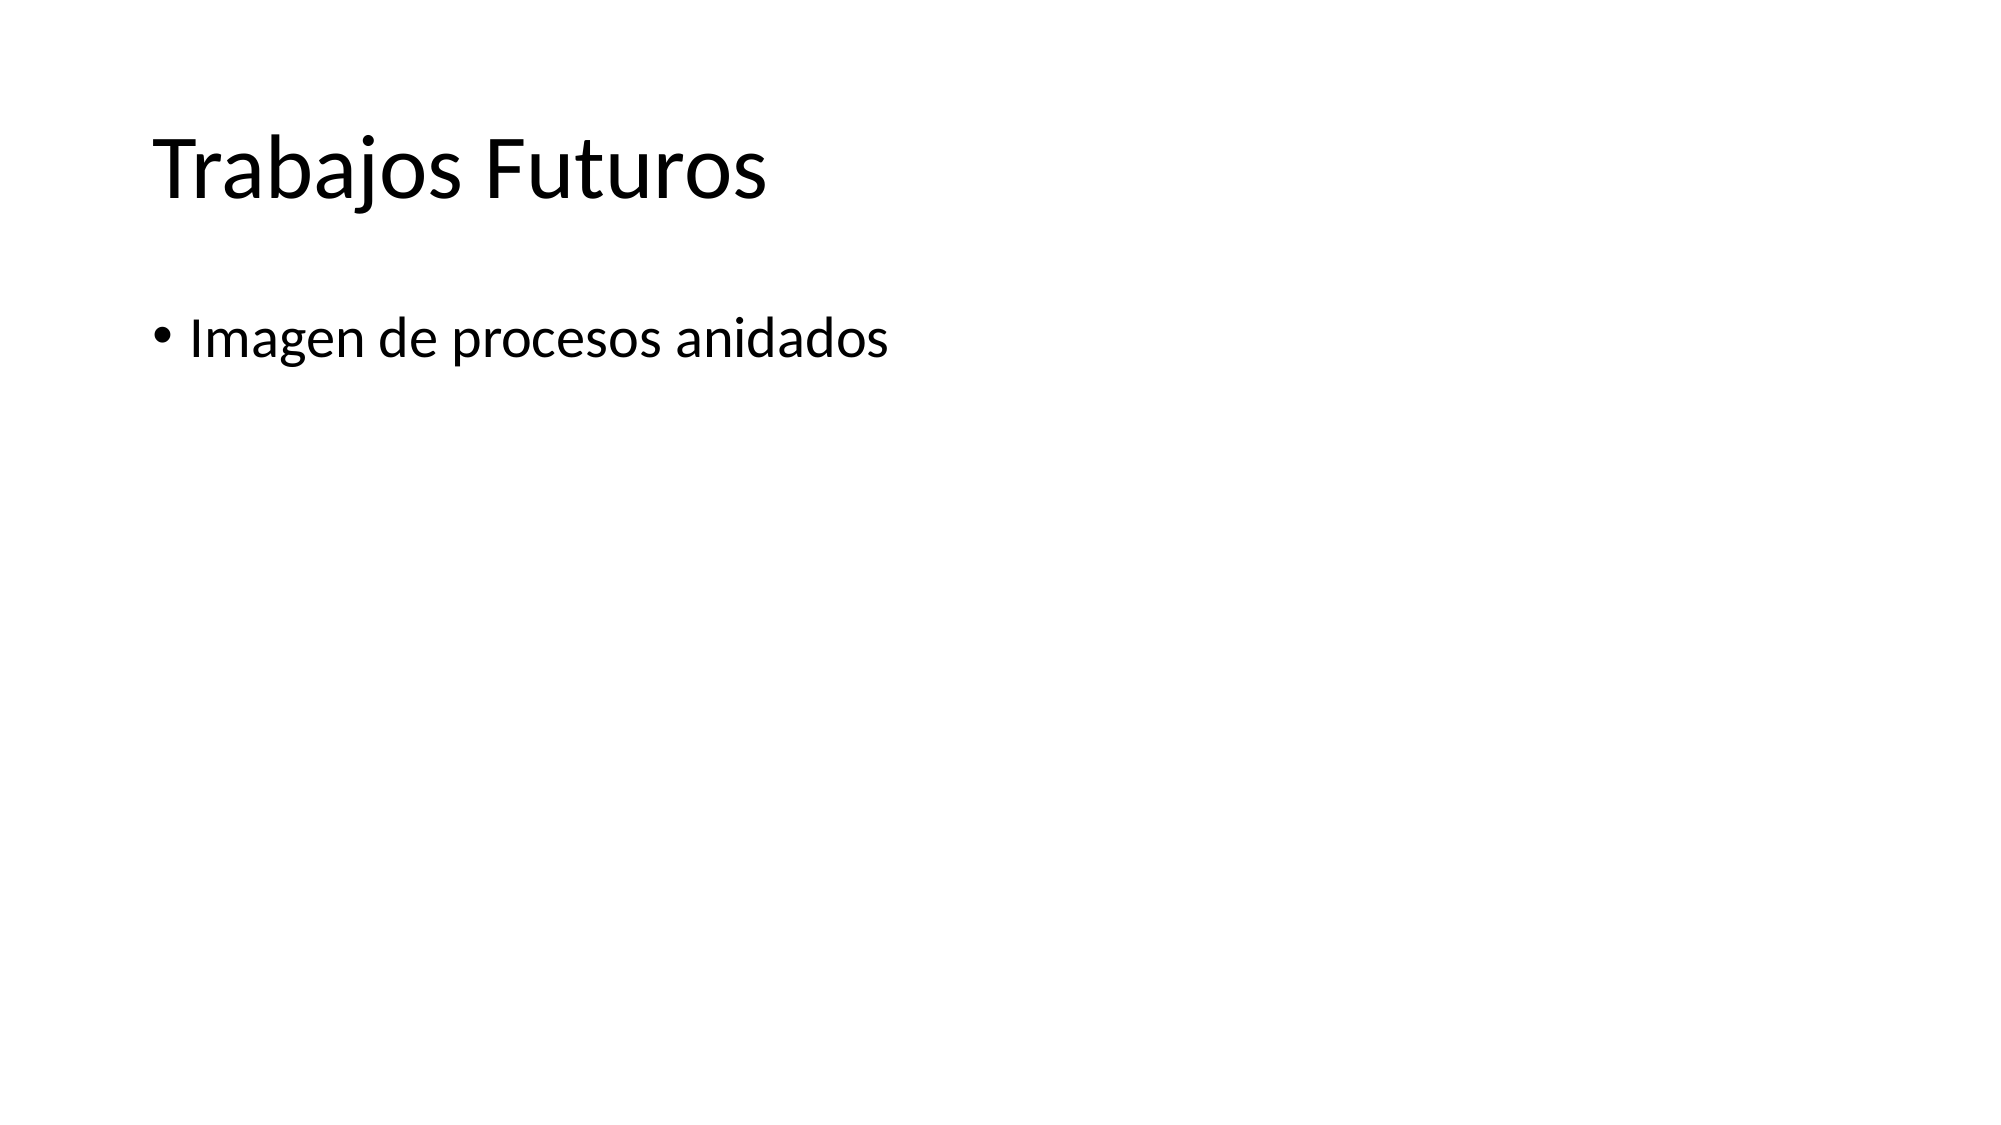

# Trabajos Futuros
Imagen de procesos anidados